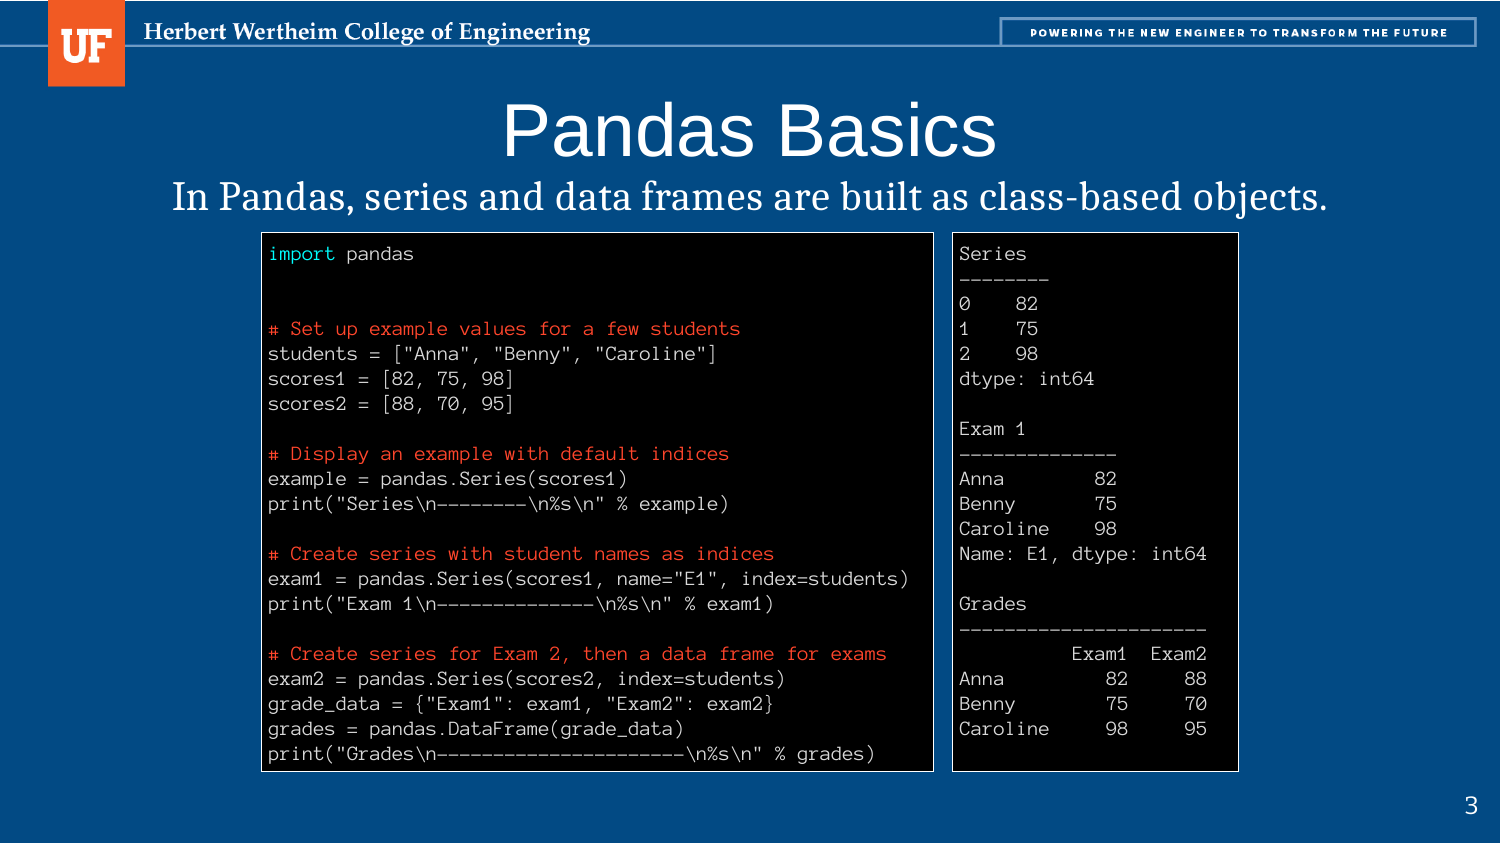

# Pandas Basics
In Pandas, series and data frames are built as class-based objects.
import pandas

# Set up example values for a few students
students = ["Anna", "Benny", "Caroline"]
scores1 = [82, 75, 98]
scores2 = [88, 70, 95]

# Display an example with default indices
example = pandas.Series(scores1)
print("Series\n--------\n%s\n" % example)

# Create series with student names as indices
exam1 = pandas.Series(scores1, name="E1", index=students)
print("Exam 1\n--------------\n%s\n" % exam1)

# Create series for Exam 2, then a data frame for exams
exam2 = pandas.Series(scores2, index=students)
grade_data = {"Exam1": exam1, "Exam2": exam2}
grades = pandas.DataFrame(grade_data)
print("Grades\n----------------------\n%s\n" % grades)
Series
--------
0    82
1    75
2    98
dtype: int64

Exam 1
--------------
Anna        82
Benny       75
Caroline    98
Name: E1, dtype: int64

Grades
----------------------
          Exam1  Exam2
Anna         82     88
Benny        75     70
Caroline     98     95

3